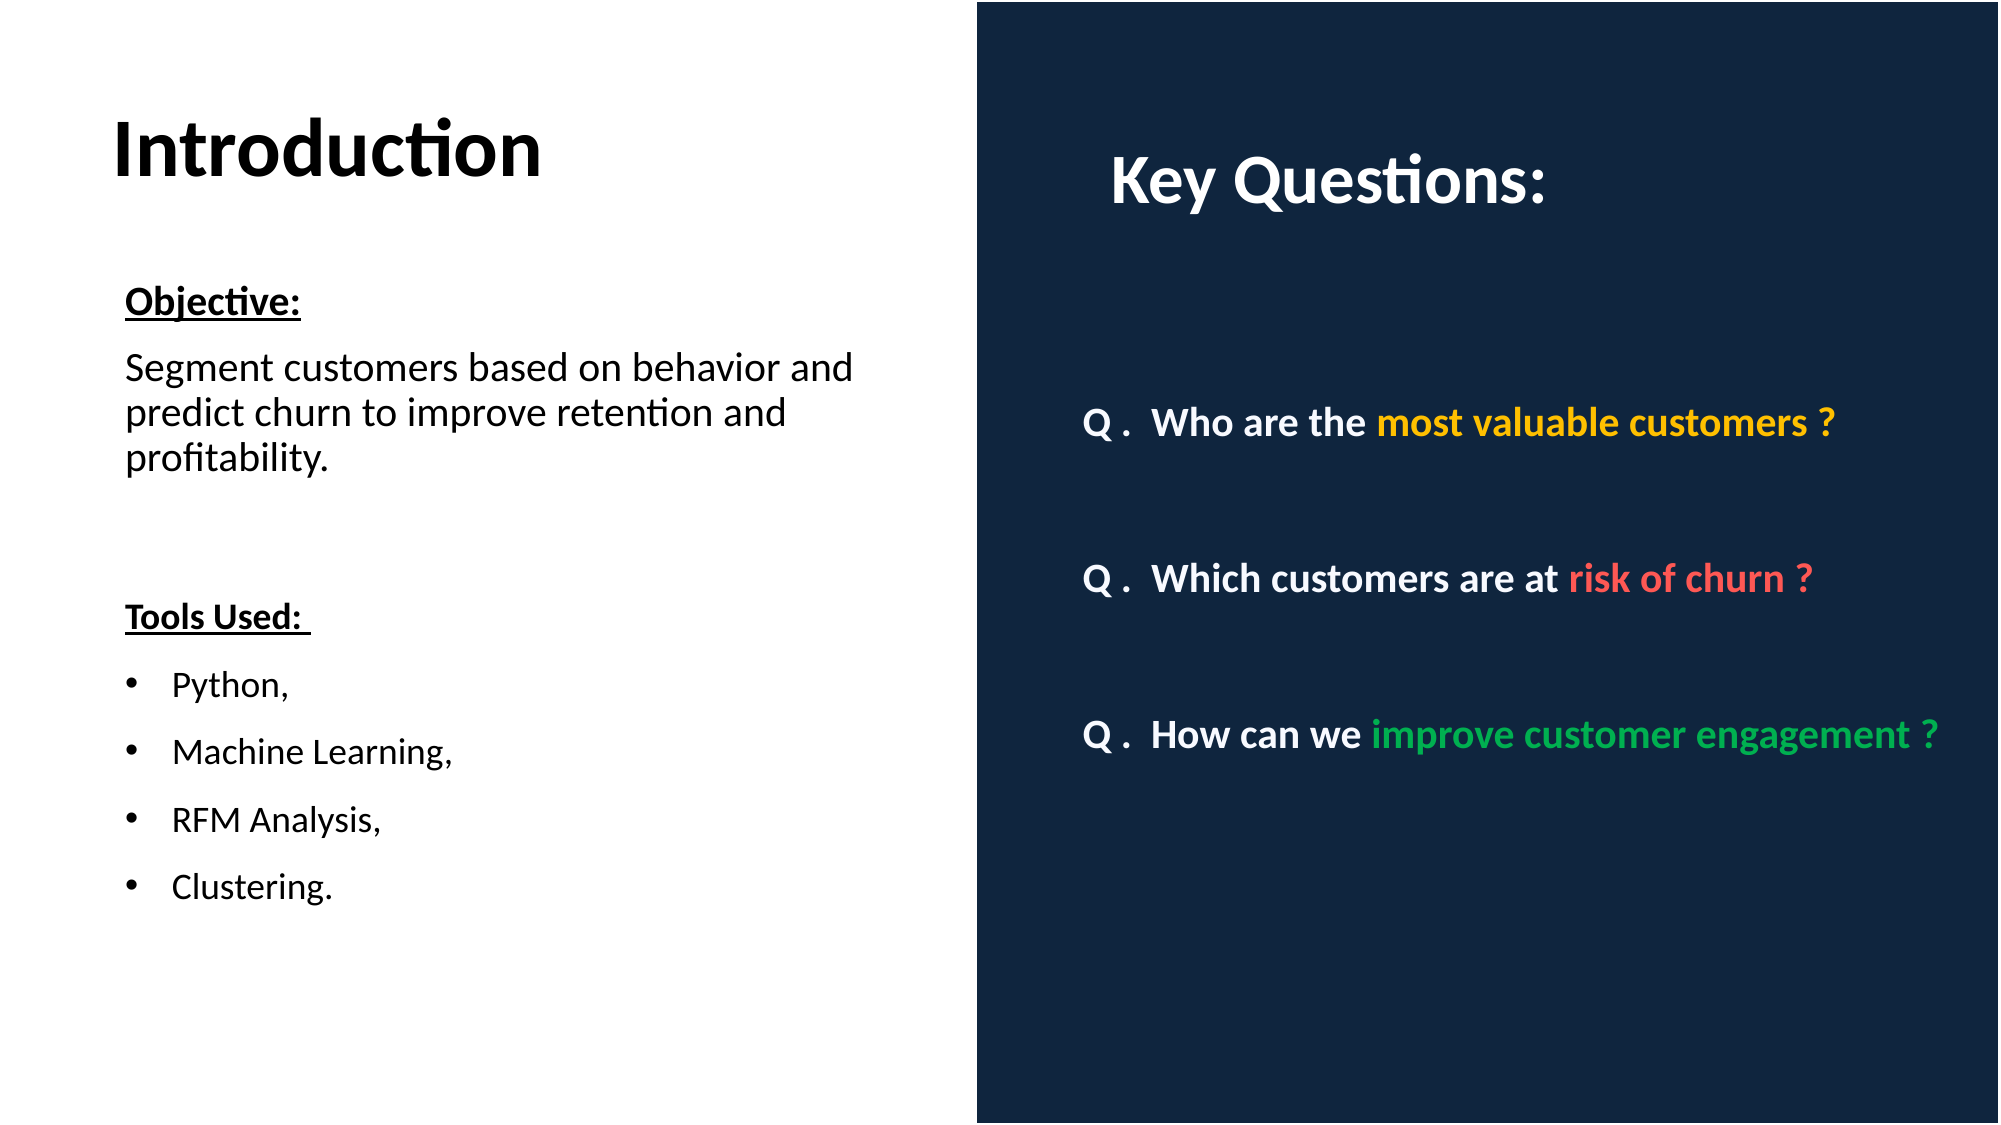

Introduction
Key Questions:
Objective:
Segment customers based on behavior and predict churn to improve retention and profitability.

Q .  Who are the most valuable customers ?
Q .  Which customers are at risk of churn ?
Q .  How can we improve customer engagement ?
Tools Used:
Python,
Machine Learning,
RFM Analysis,
Clustering.